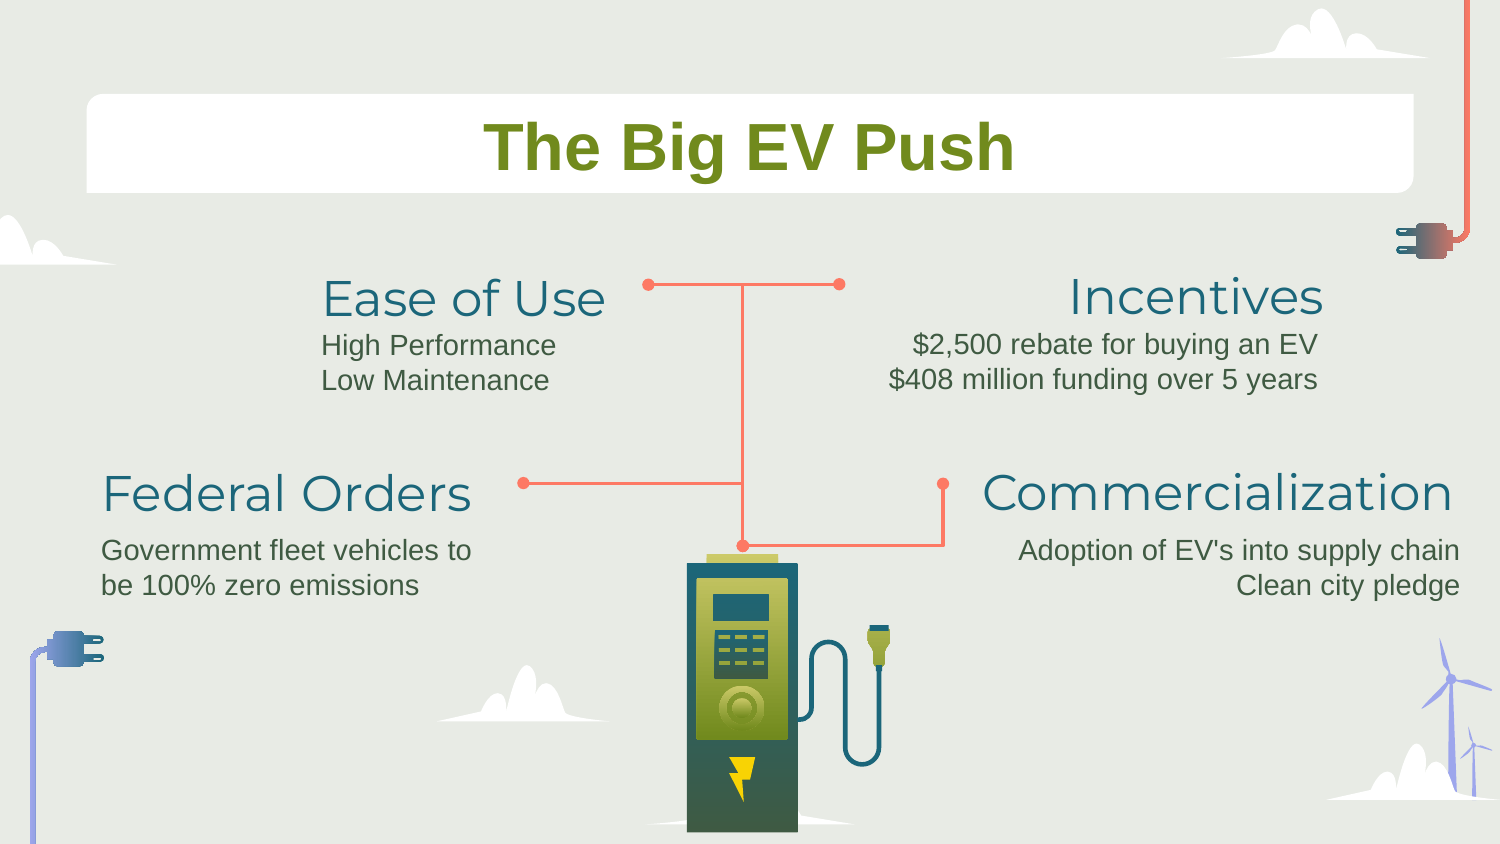

# The Big EV Push

Incentives
Ease of Use
$2,500 rebate for buying an EV
$408 million funding over 5 years

High Performance Low Maintenance
Federal Orders
Commercialization
Adoption of EV's into supply chain
Clean city pledge
Government fleet vehicles to be 100% zero emissions